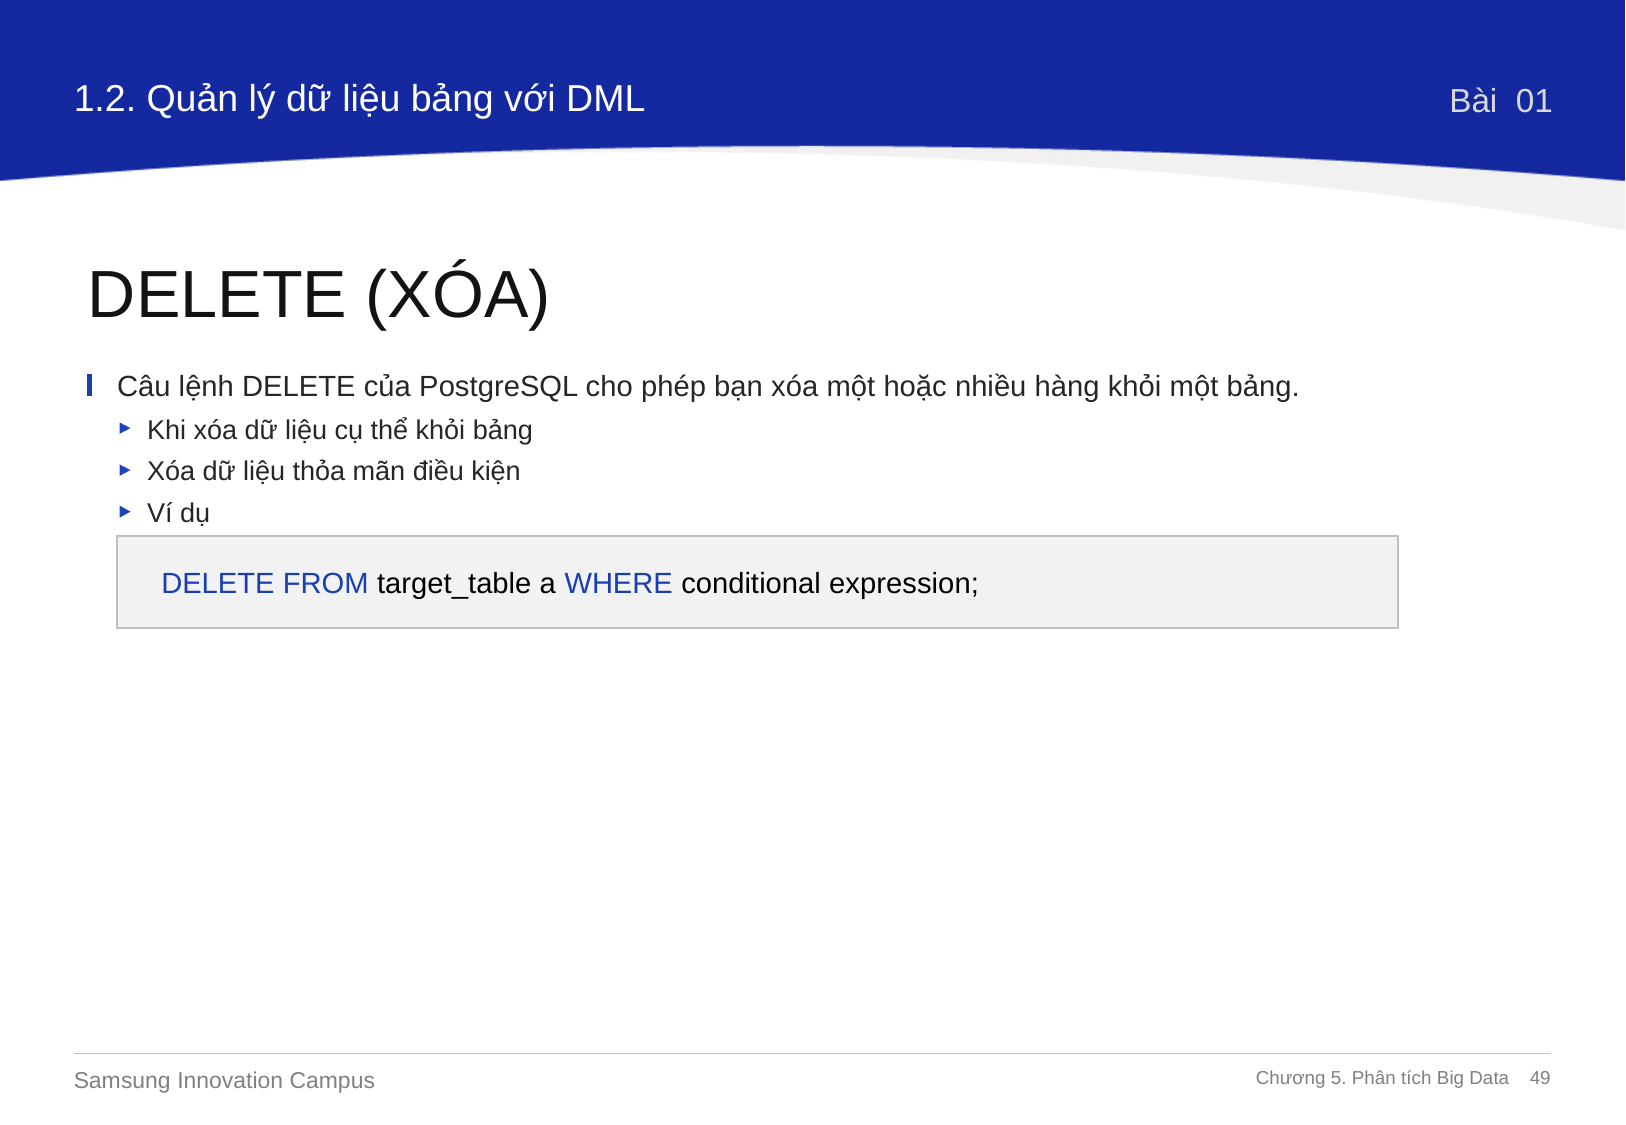

1.2. Quản lý dữ liệu bảng với DML
Bài  01
DELETE (XÓA)
Câu lệnh DELETE của PostgreSQL cho phép bạn xóa một hoặc nhiều hàng khỏi một bảng.
Khi xóa dữ liệu cụ thể khỏi bảng
Xóa dữ liệu thỏa mãn điều kiện
Ví dụ
DELETE FROM target_table a WHERE conditional expression;